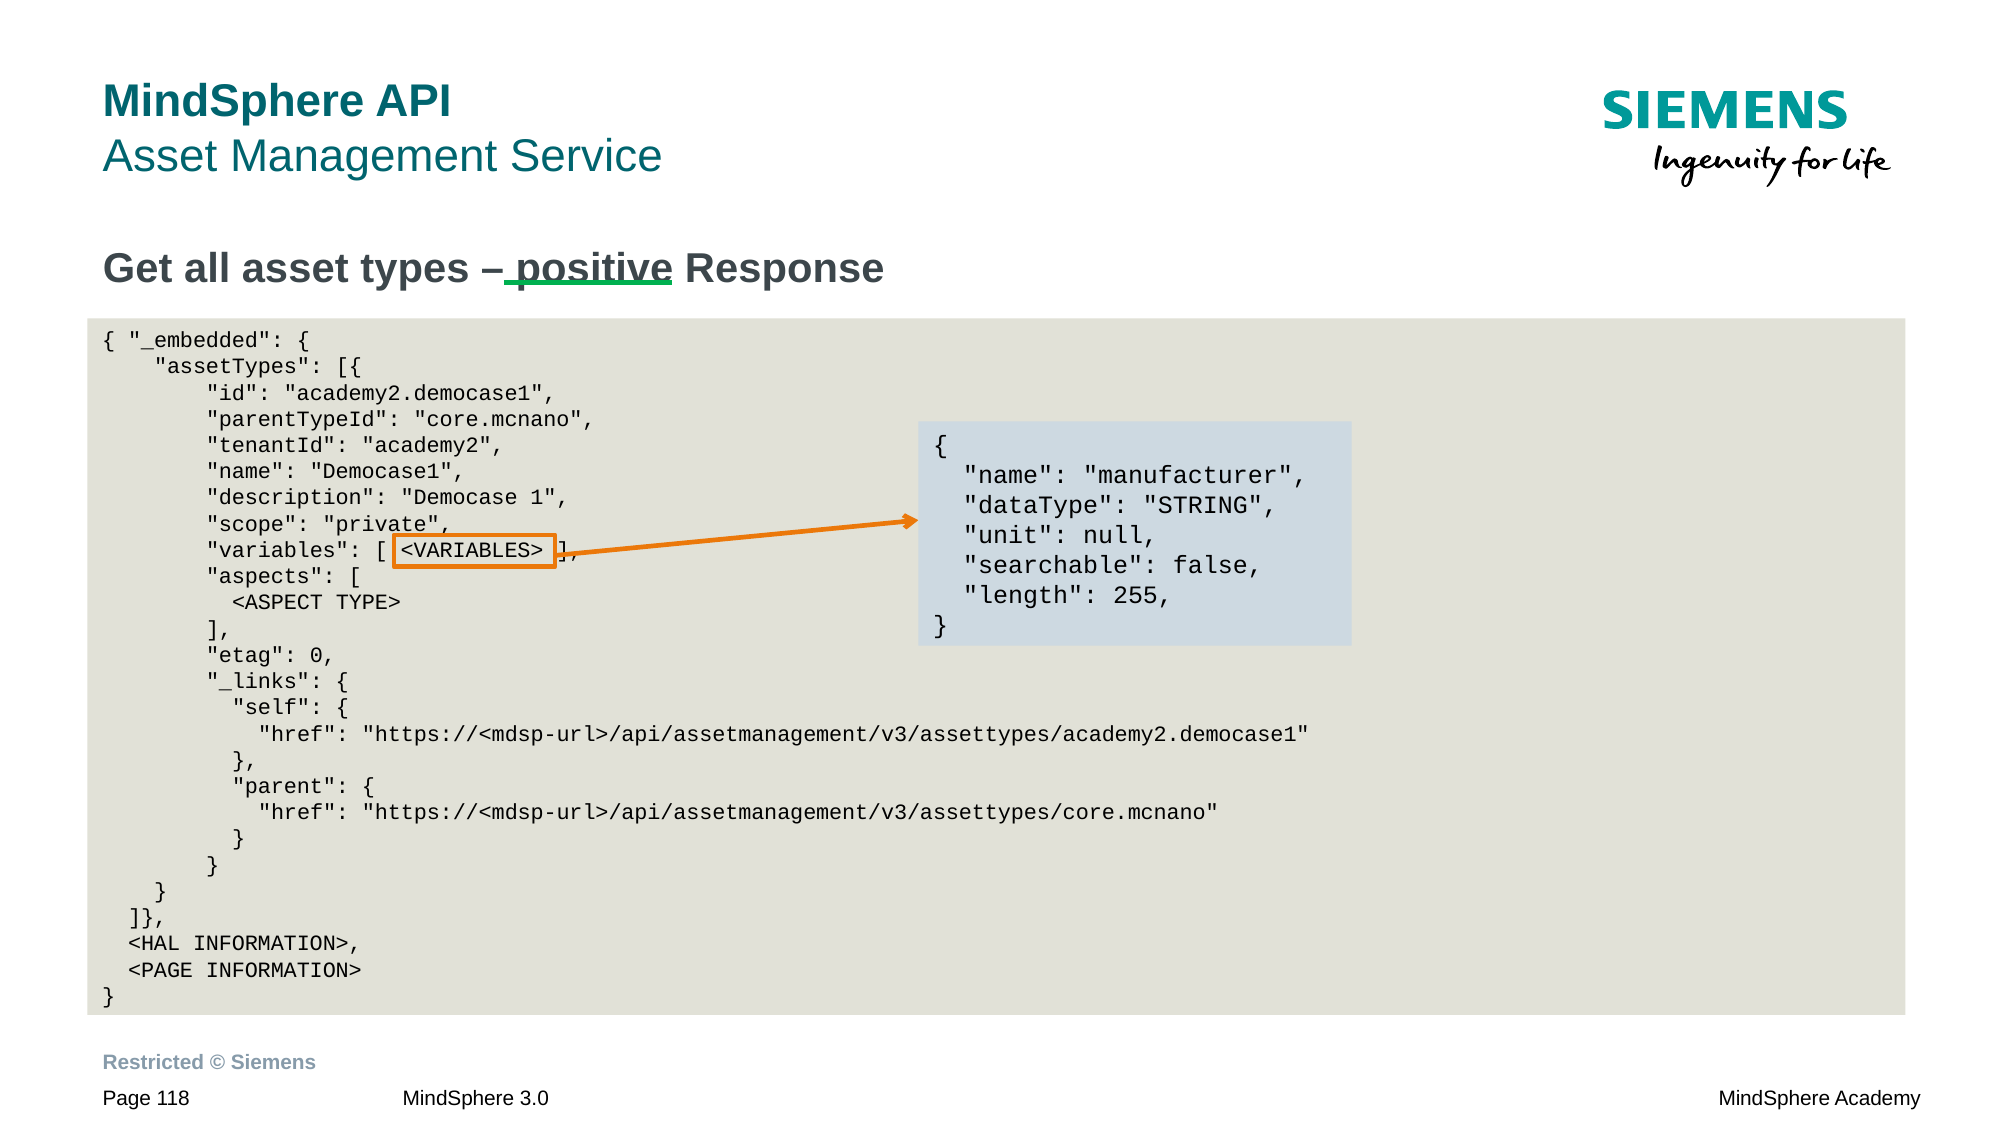

# MindSphere API Asset Management Service
Get all asset types – positive Response
{ "_embedded": {
    "assetTypes": [{
        "id": "academy2.democase1",
        "parentTypeId": "core.mcnano",
        "tenantId": "academy2",
        "name": "Democase1",
        "description": "Democase 1",
        "scope": "private",
        "variables": [ <VARIABLES> ],
        "aspects": [
          <ASPECT TYPE>
        ],
        "etag": 0,
        "_links": {
          "self": {
            "href": "https://<mdsp-url>/api/assetmanagement/v3/assettypes/academy2.democase1"
          },
          "parent": {
            "href": "https://<mdsp-url>/api/assetmanagement/v3/assettypes/core.mcnano"
          }
        }
    }
  ]},
  <HAL INFORMATION>,
  <PAGE INFORMATION>
}
{
  "name": "manufacturer",
  "dataType": "STRING",
  "unit": null,
  "searchable": false,
  "length": 255,
}